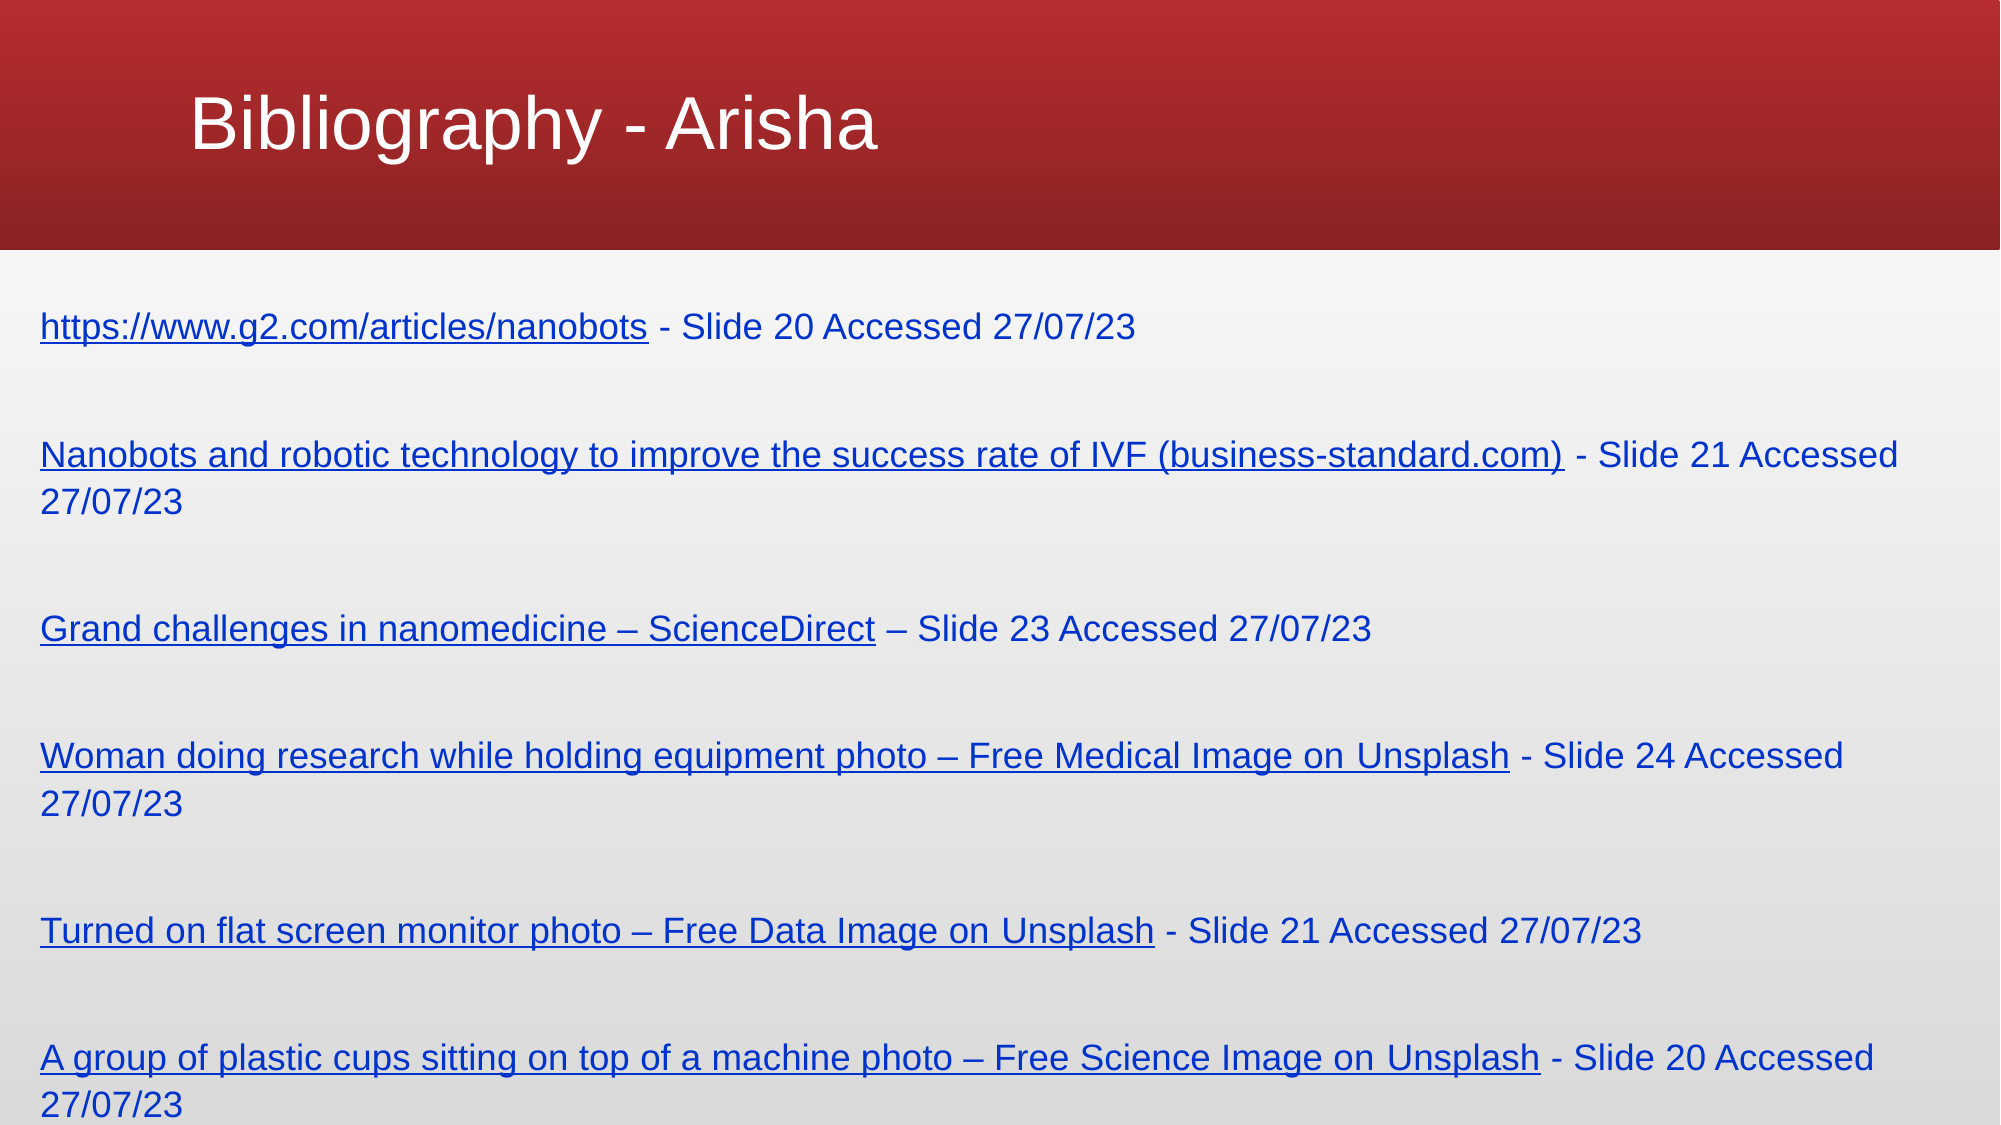

# Bibliography - Arisha
https://www.g2.com/articles/nanobots - Slide 20 Accessed 27/07/23

Nanobots and robotic technology to improve the success rate of IVF (business-standard.com) - Slide 21 Accessed 27/07/23

Grand challenges in nanomedicine – ScienceDirect – Slide 23 Accessed 27/07/23

Woman doing research while holding equipment photo – Free Medical Image on Unsplash - Slide 24 Accessed 27/07/23

Turned on flat screen monitor photo – Free Data Image on Unsplash - Slide 21 Accessed 27/07/23

A group of plastic cups sitting on top of a machine photo – Free Science Image on Unsplash - Slide 20 Accessed 27/07/23